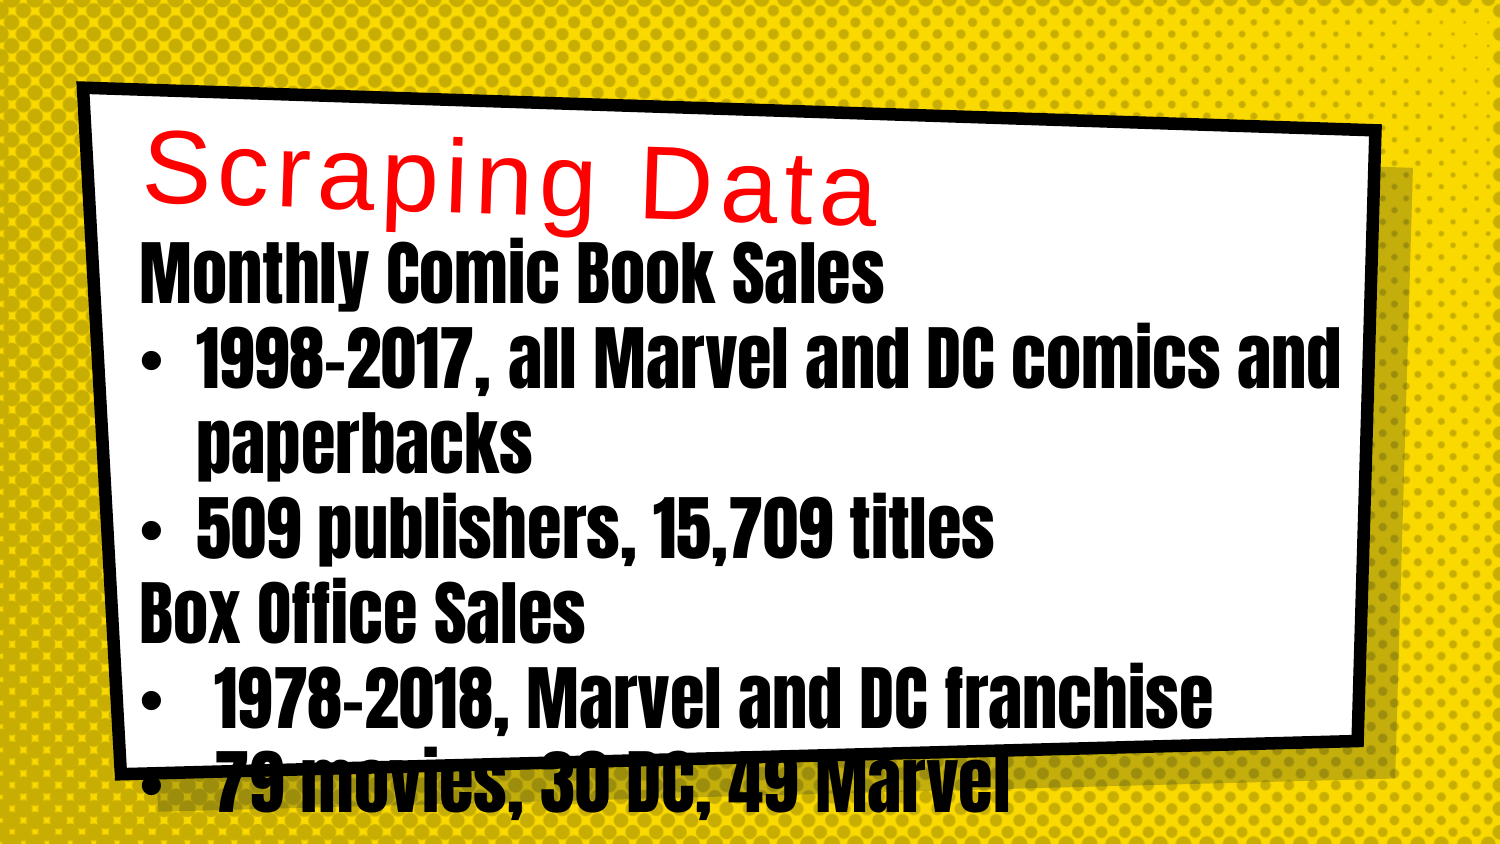

Scraping Data
Monthly Comic Book Sales
1998-2017, all Marvel and DC comics and paperbacks
509 publishers, 15,709 titles
Box Office Sales
1978-2018, Marvel and DC franchise
79 movies, 30 DC, 49 Marvel